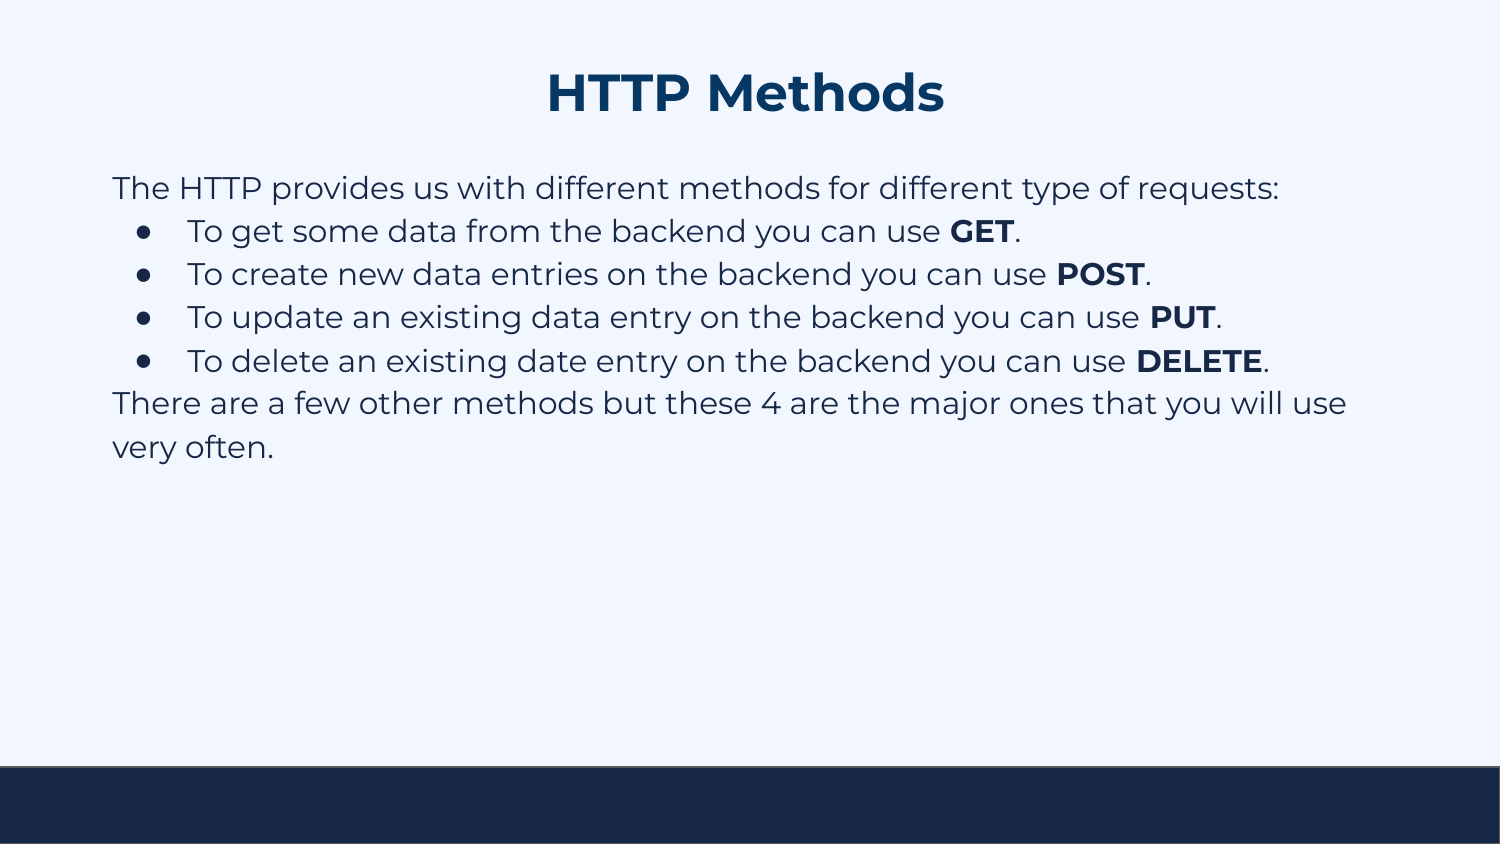

# HTTP Methods
The HTTP provides us with different methods for different type of requests:
To get some data from the backend you can use GET.
To create new data entries on the backend you can use POST.
To update an existing data entry on the backend you can use PUT.
To delete an existing date entry on the backend you can use DELETE.
There are a few other methods but these 4 are the major ones that you will use very often.